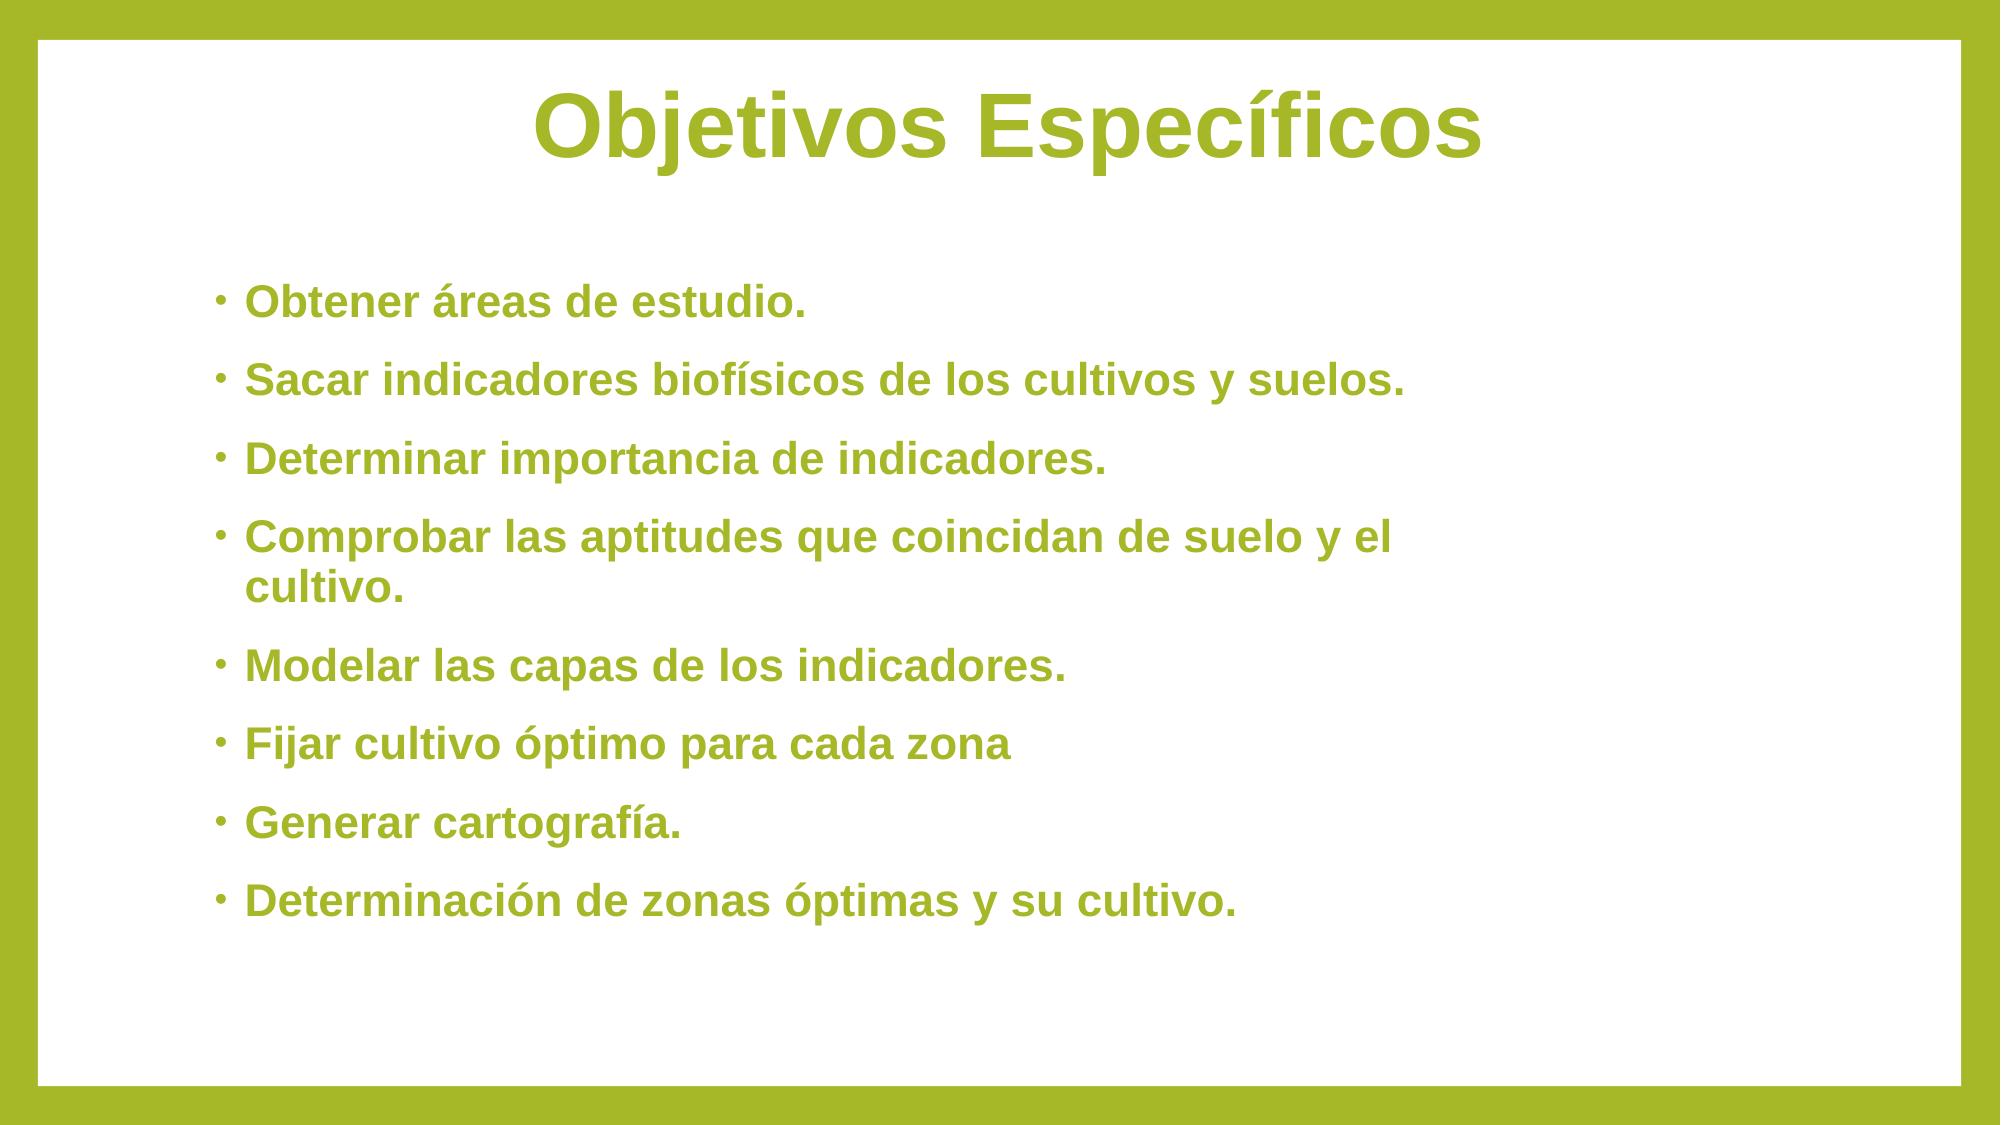

# Objetivos Específicos
Obtener áreas de estudio.
Sacar indicadores biofísicos de los cultivos y suelos.
Determinar importancia de indicadores.
Comprobar las aptitudes que coincidan de suelo y el cultivo.
Modelar las capas de los indicadores.
Fijar cultivo óptimo para cada zona
Generar cartografía.
Determinación de zonas óptimas y su cultivo.